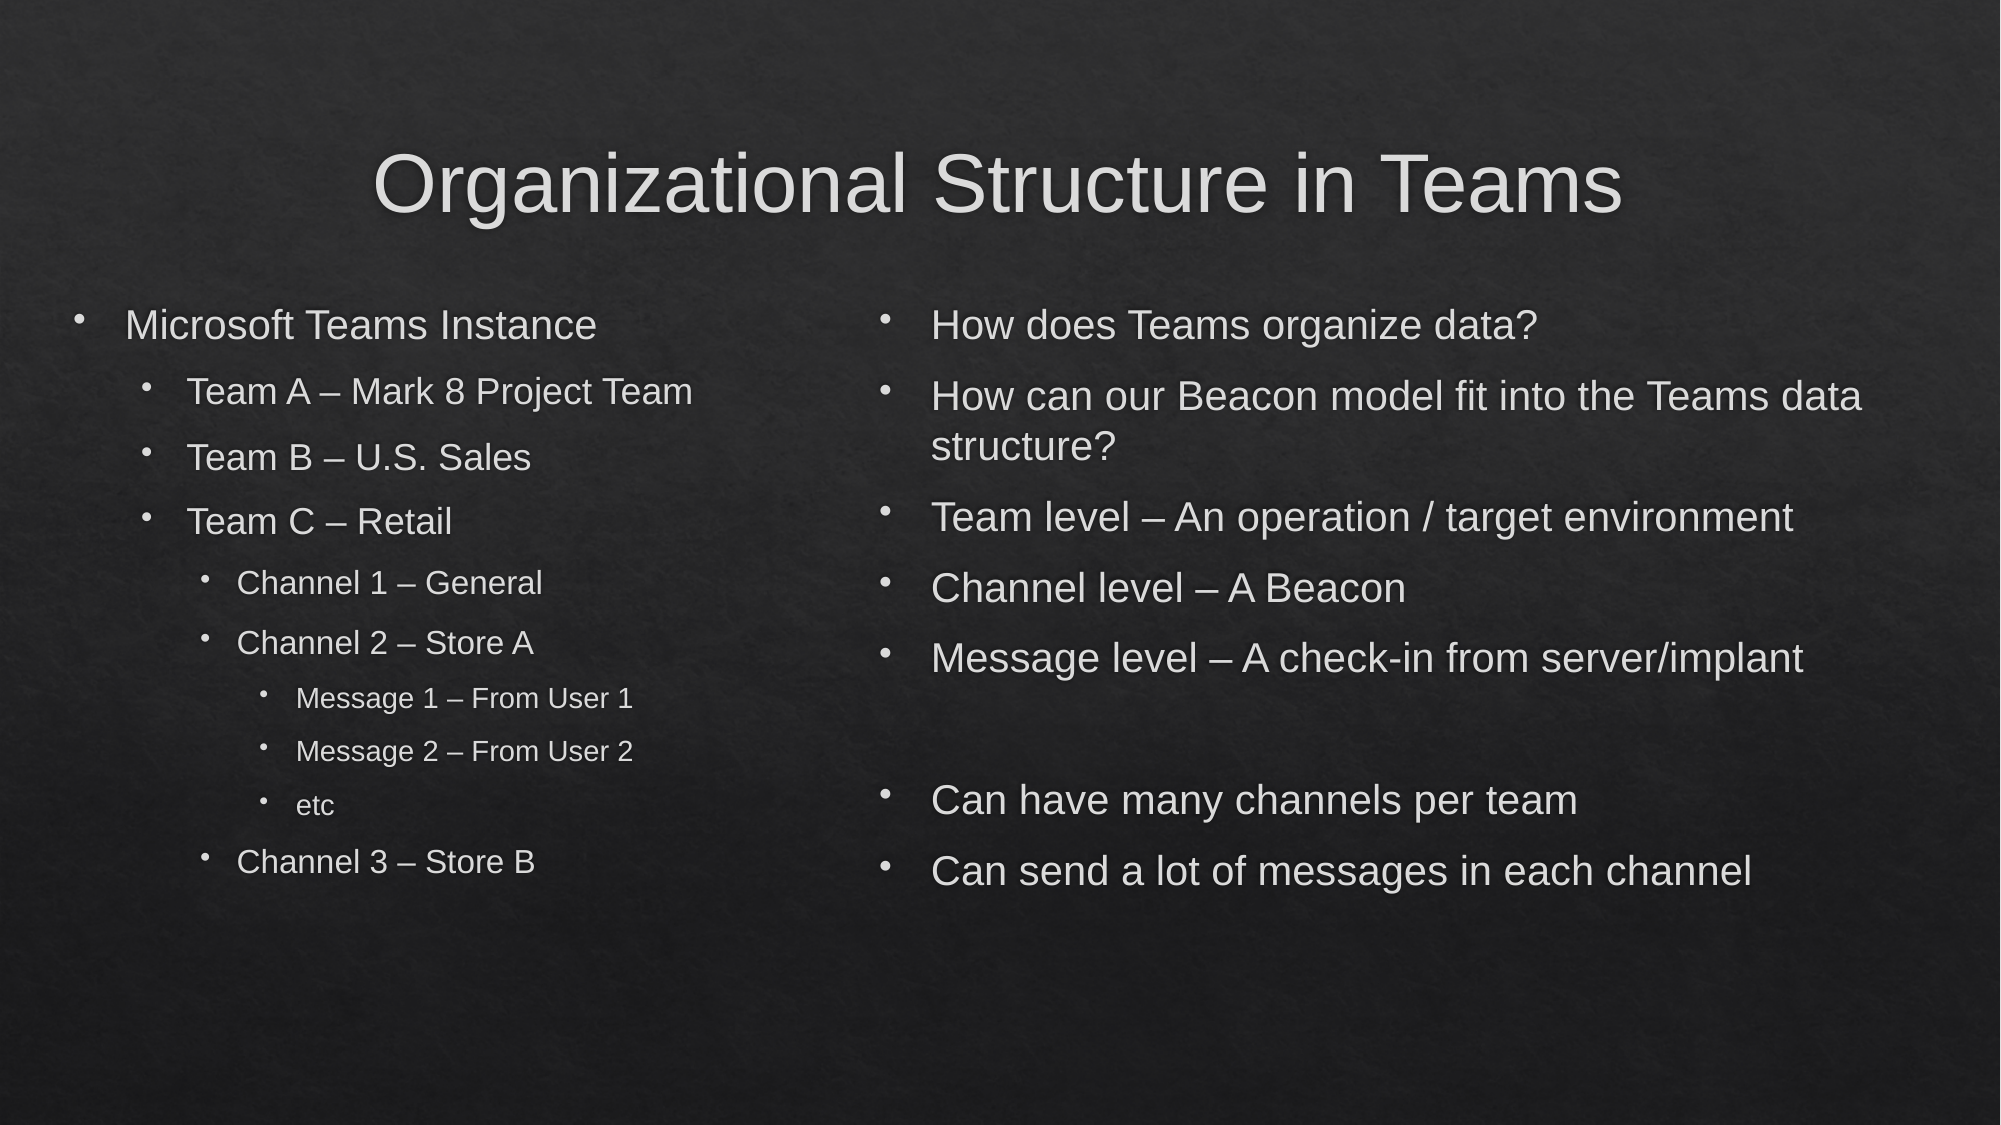

# Organizational Structure in Teams
Microsoft Teams Instance
Team A – Mark 8 Project Team
Team B – U.S. Sales
Team C – Retail
Channel 1 – General
Channel 2 – Store A
Message 1 – From User 1
Message 2 – From User 2
etc
Channel 3 – Store B
How does Teams organize data?
How can our Beacon model fit into the Teams data structure?
Team level – An operation / target environment
Channel level – A Beacon
Message level – A check-in from server/implant

Can have many channels per team
Can send a lot of messages in each channel